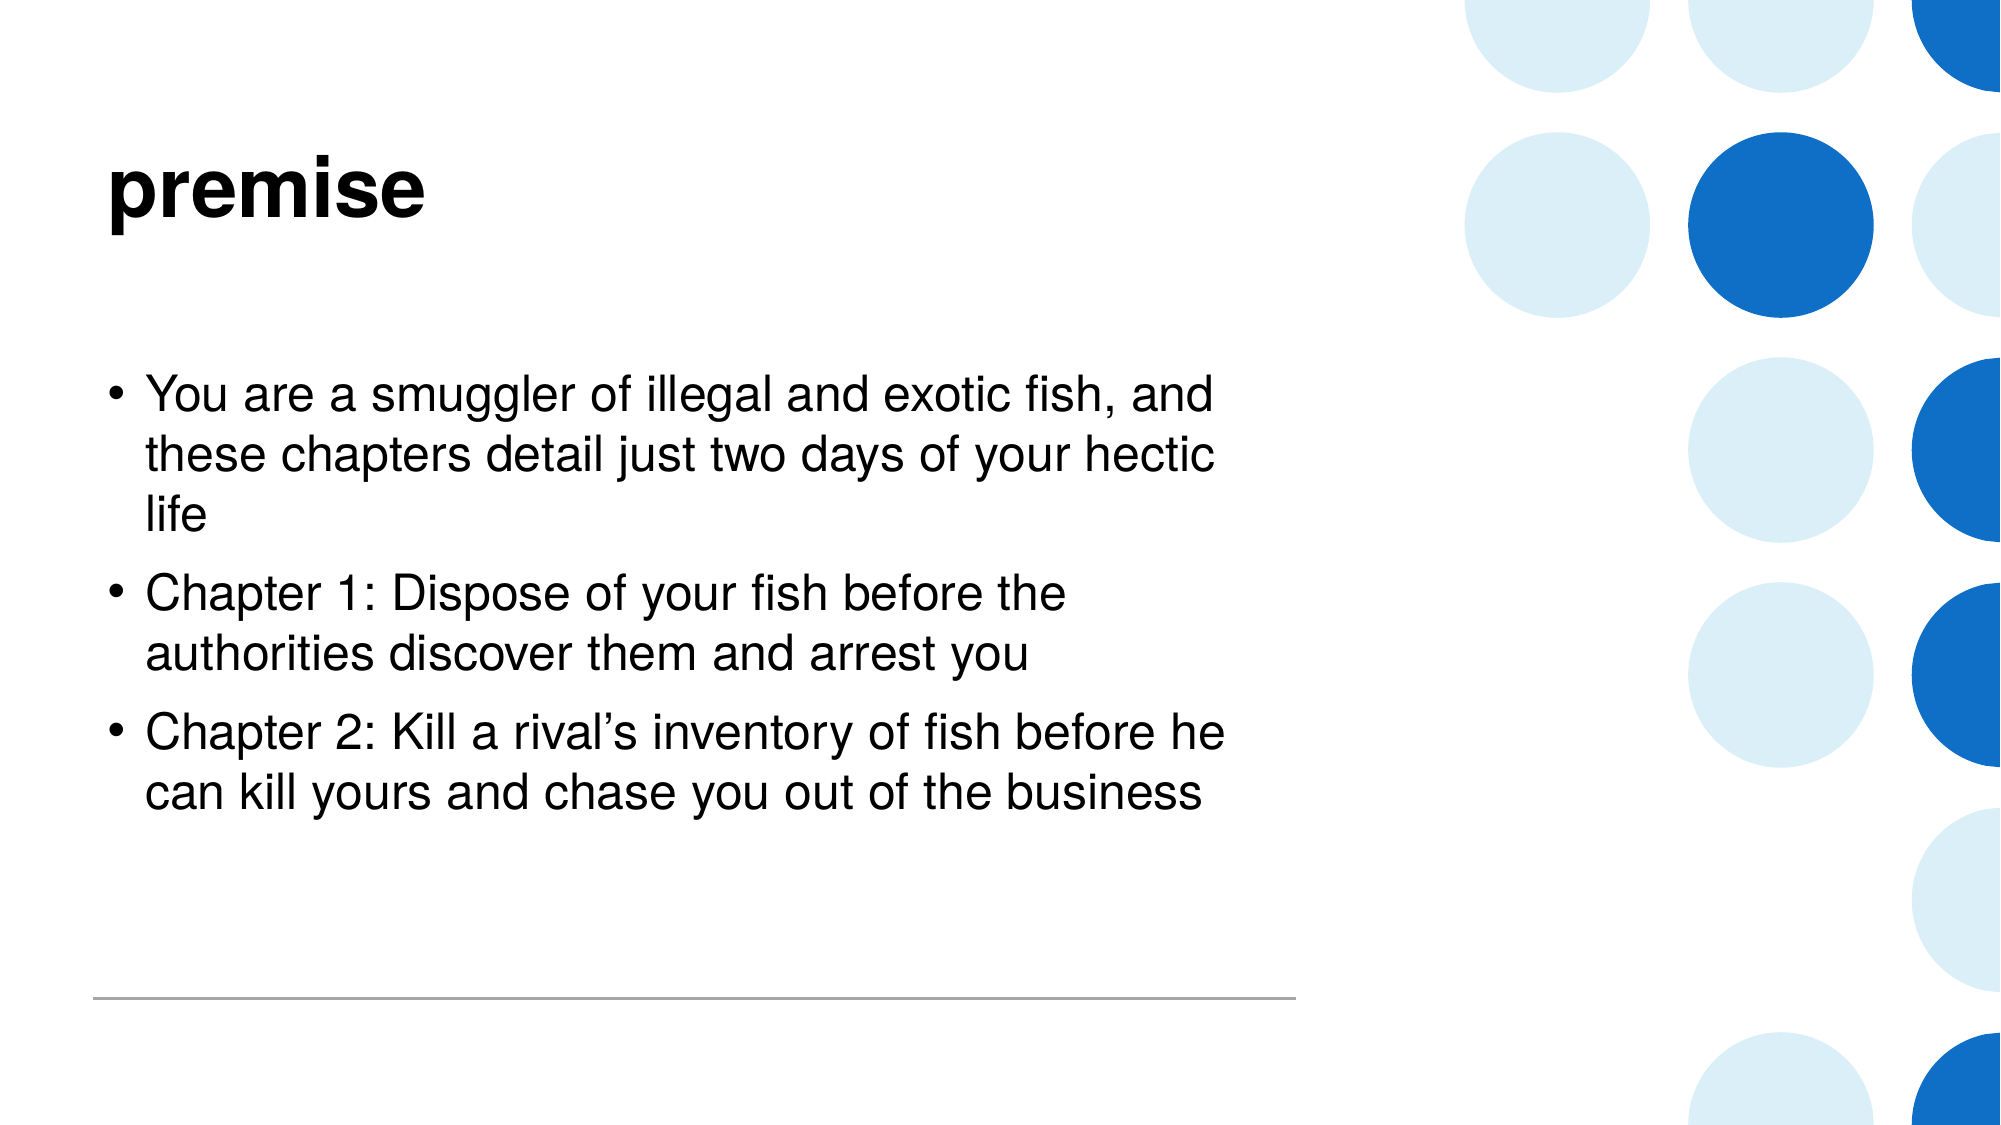

# premise
You are a smuggler of illegal and exotic fish, and these chapters detail just two days of your hectic life
Chapter 1: Dispose of your fish before the authorities discover them and arrest you
Chapter 2: Kill a rival’s inventory of fish before he can kill yours and chase you out of the business